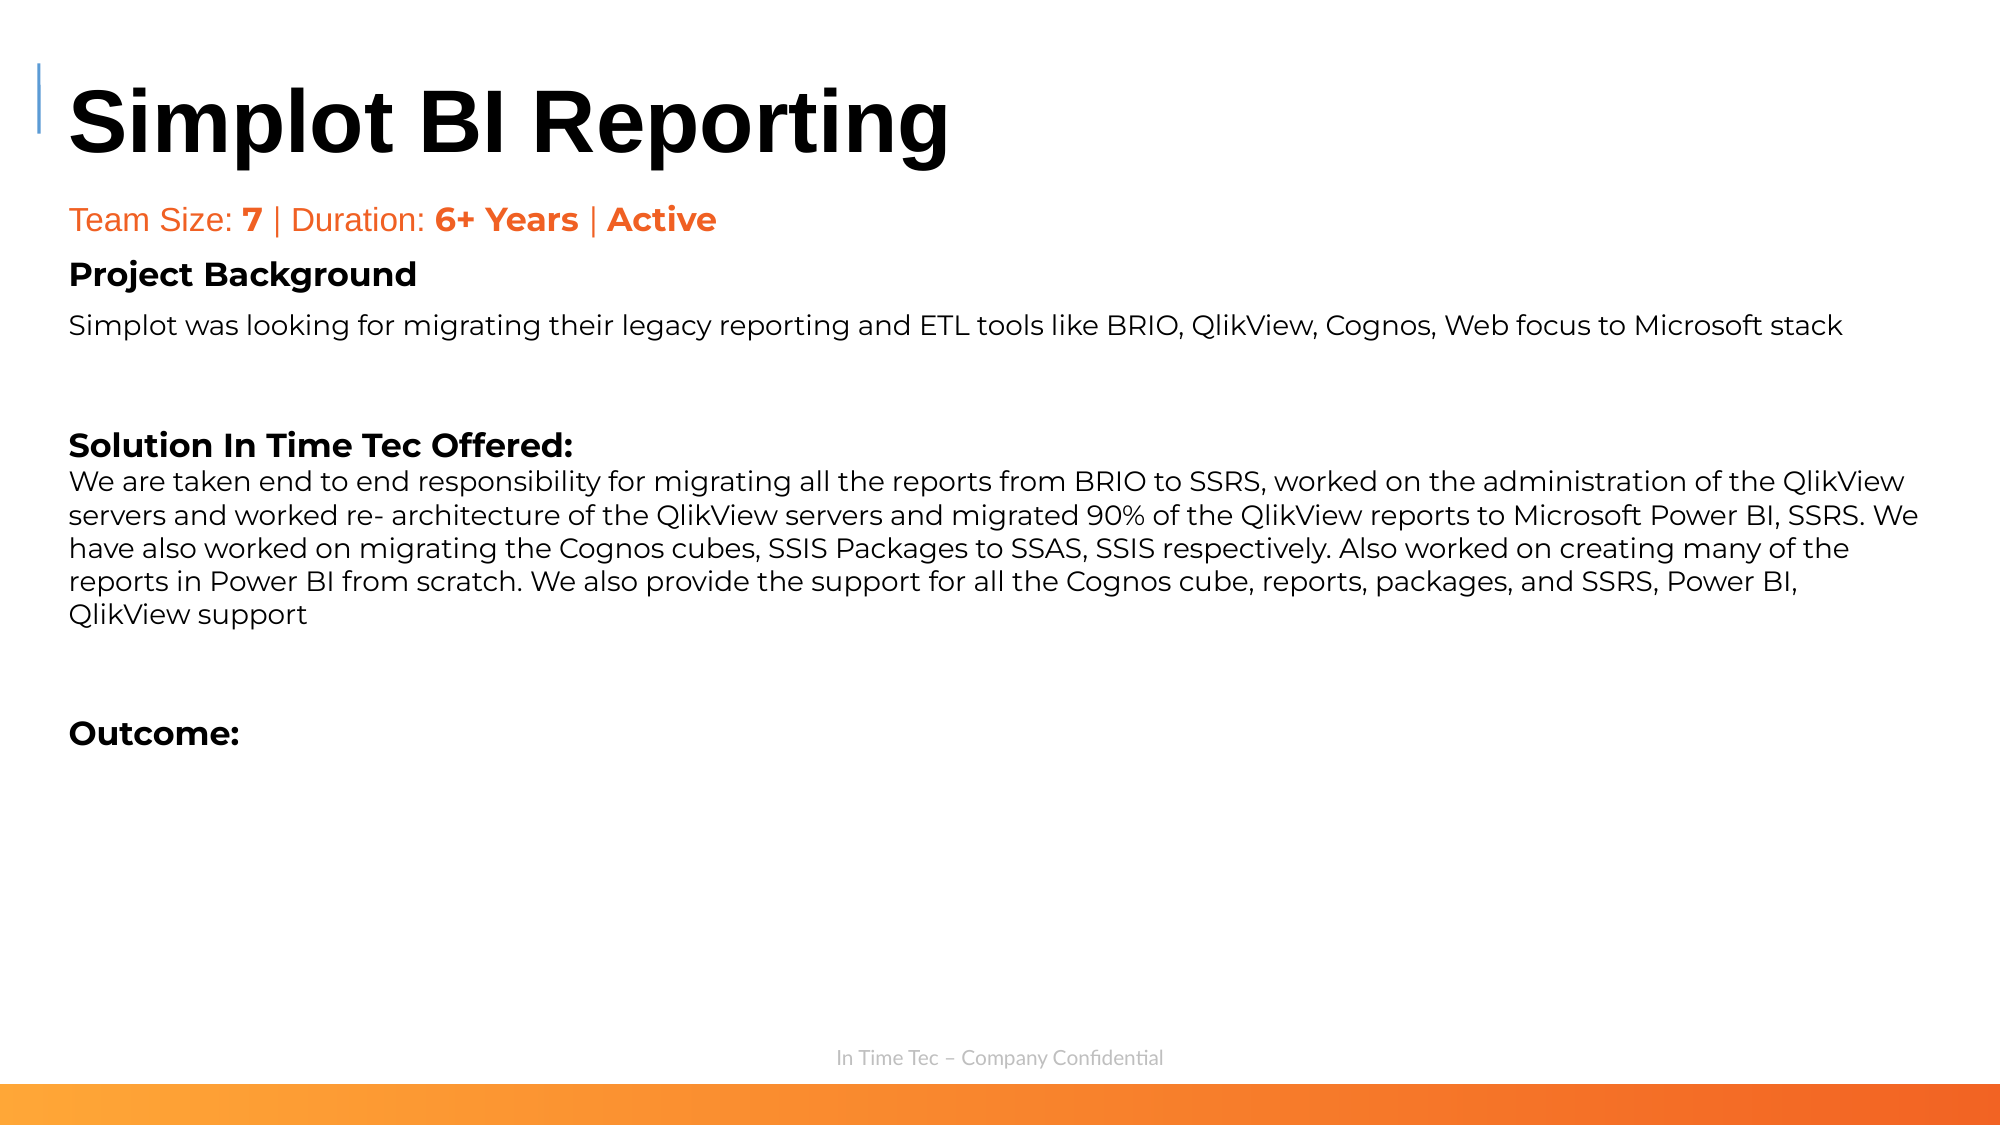

Simplot BI Reporting
Team Size: 7 | Duration: 6+ Years | Active
Project Background
Simplot was looking for migrating their legacy reporting and ETL tools like BRIO, QlikView, Cognos, Web focus to Microsoft stack

Solution In Time Tec Offered:
We are taken end to end responsibility for migrating all the reports from BRIO to SSRS, worked on the administration of the QlikView servers and worked re- architecture of the QlikView servers and migrated 90% of the QlikView reports to Microsoft Power BI, SSRS. We have also worked on migrating the Cognos cubes, SSIS Packages to SSAS, SSIS respectively. Also worked on creating many of the reports in Power BI from scratch. We also provide the support for all the Cognos cube, reports, packages, and SSRS, Power BI, QlikView support

Outcome:

In Time Tec – Company Confidential